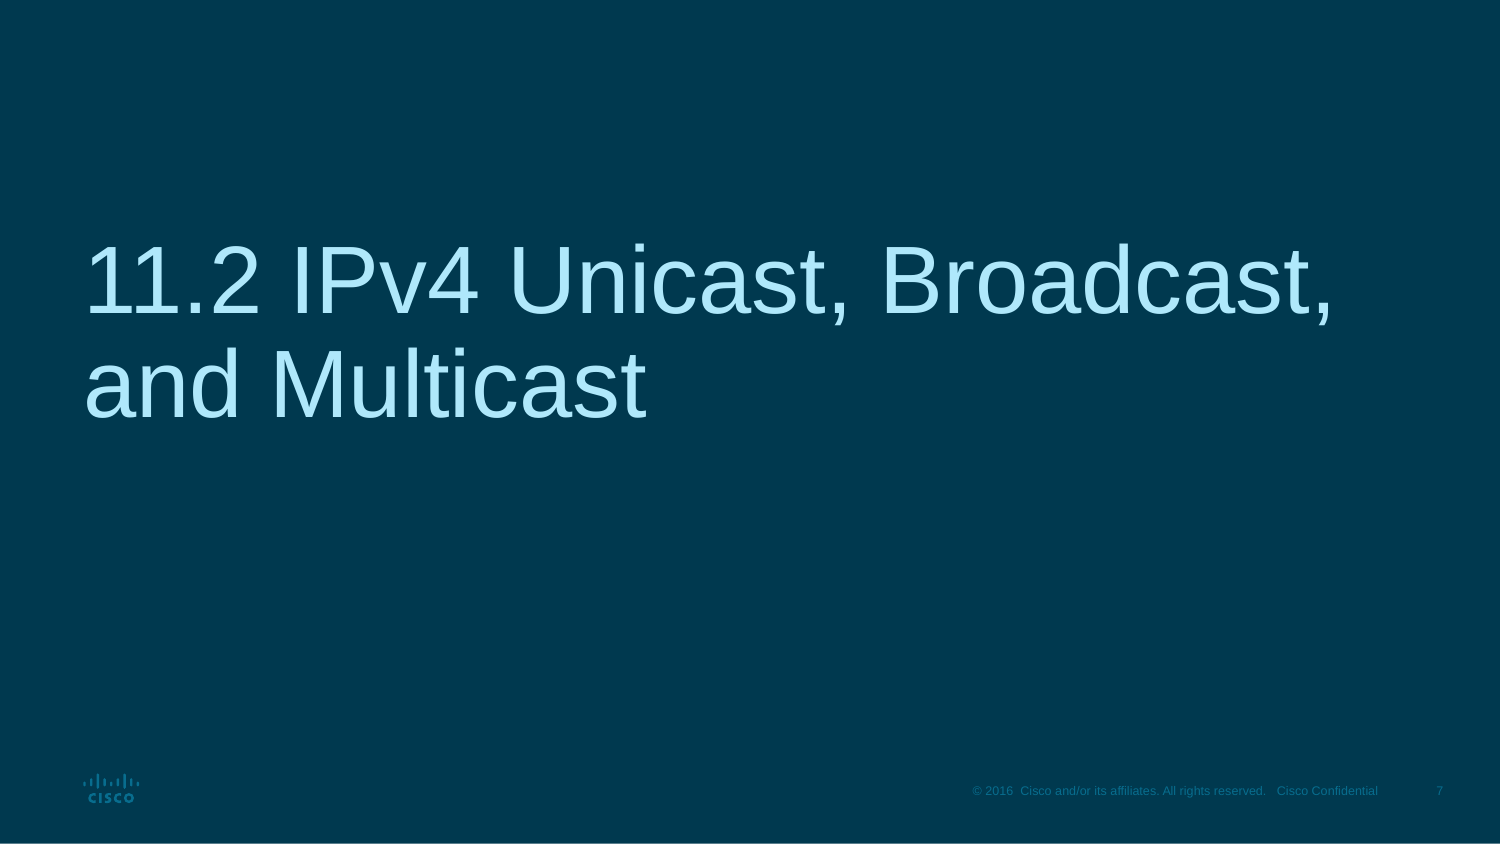

# 11.2 IPv4 Unicast, Broadcast, and Multicast